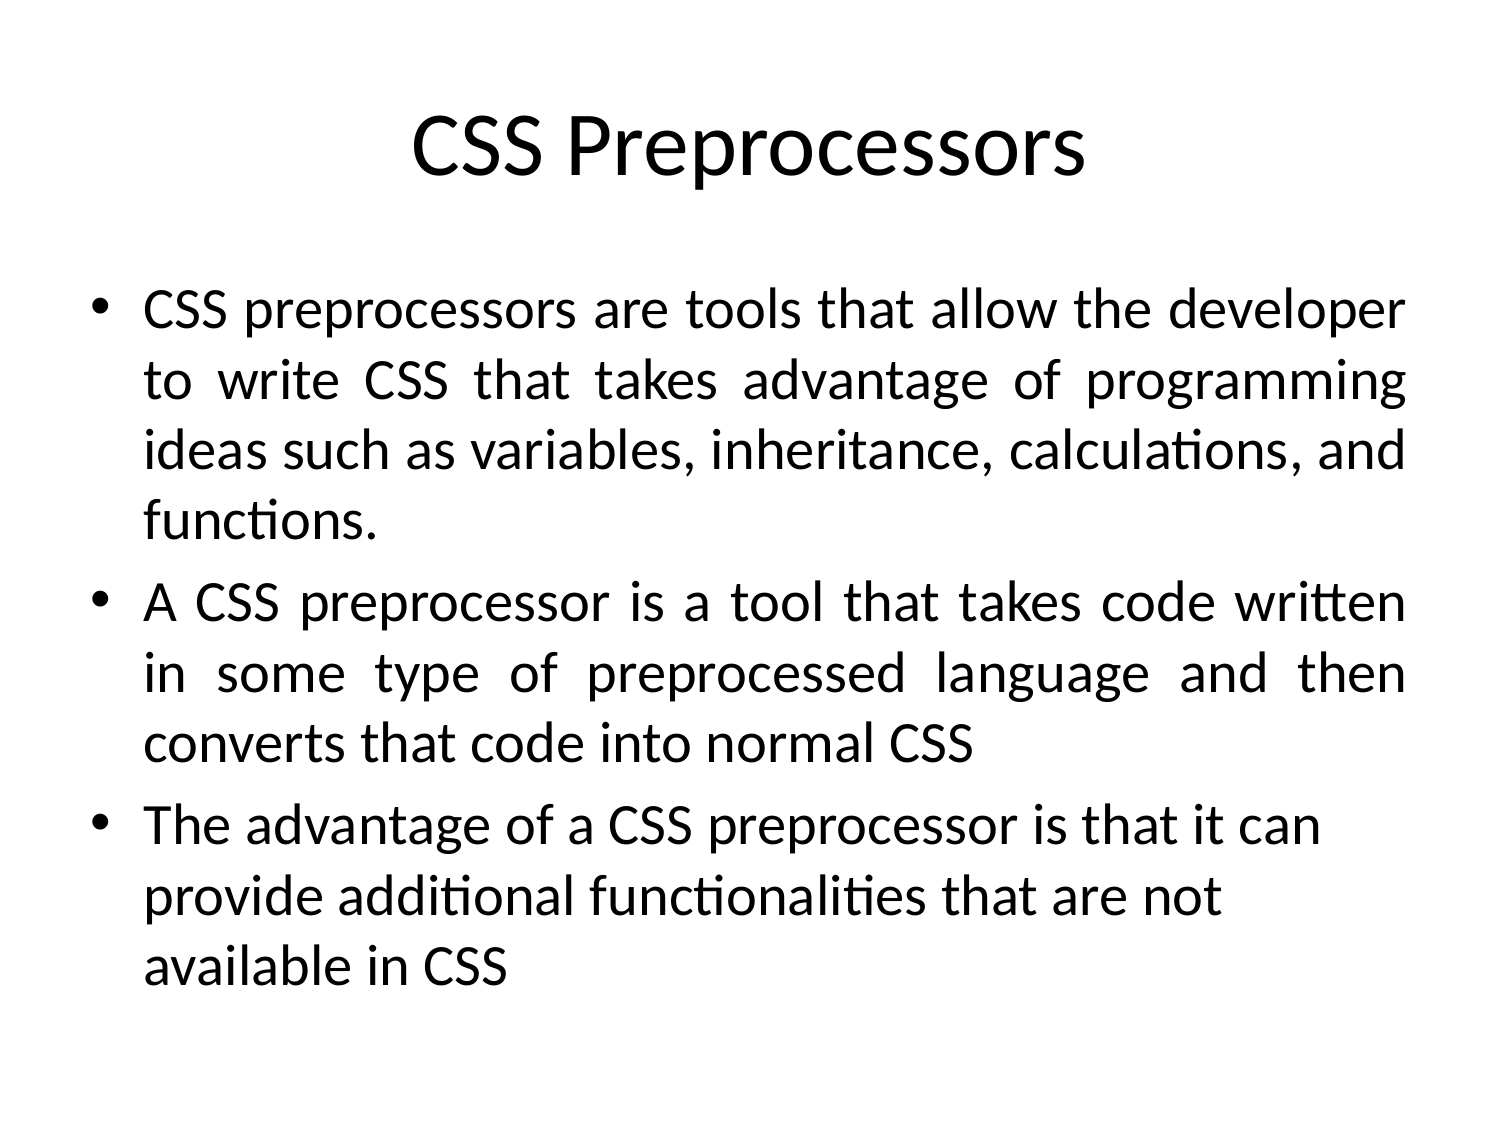

# CSS Preprocessors
CSS preprocessors are tools that allow the developer to write CSS that takes advantage of programming ideas such as variables, inheritance, calculations, and functions.
A CSS preprocessor is a tool that takes code written in some type of preprocessed language and then converts that code into normal CSS
The advantage of a CSS preprocessor is that it can provide additional functionalities that are not available in CSS